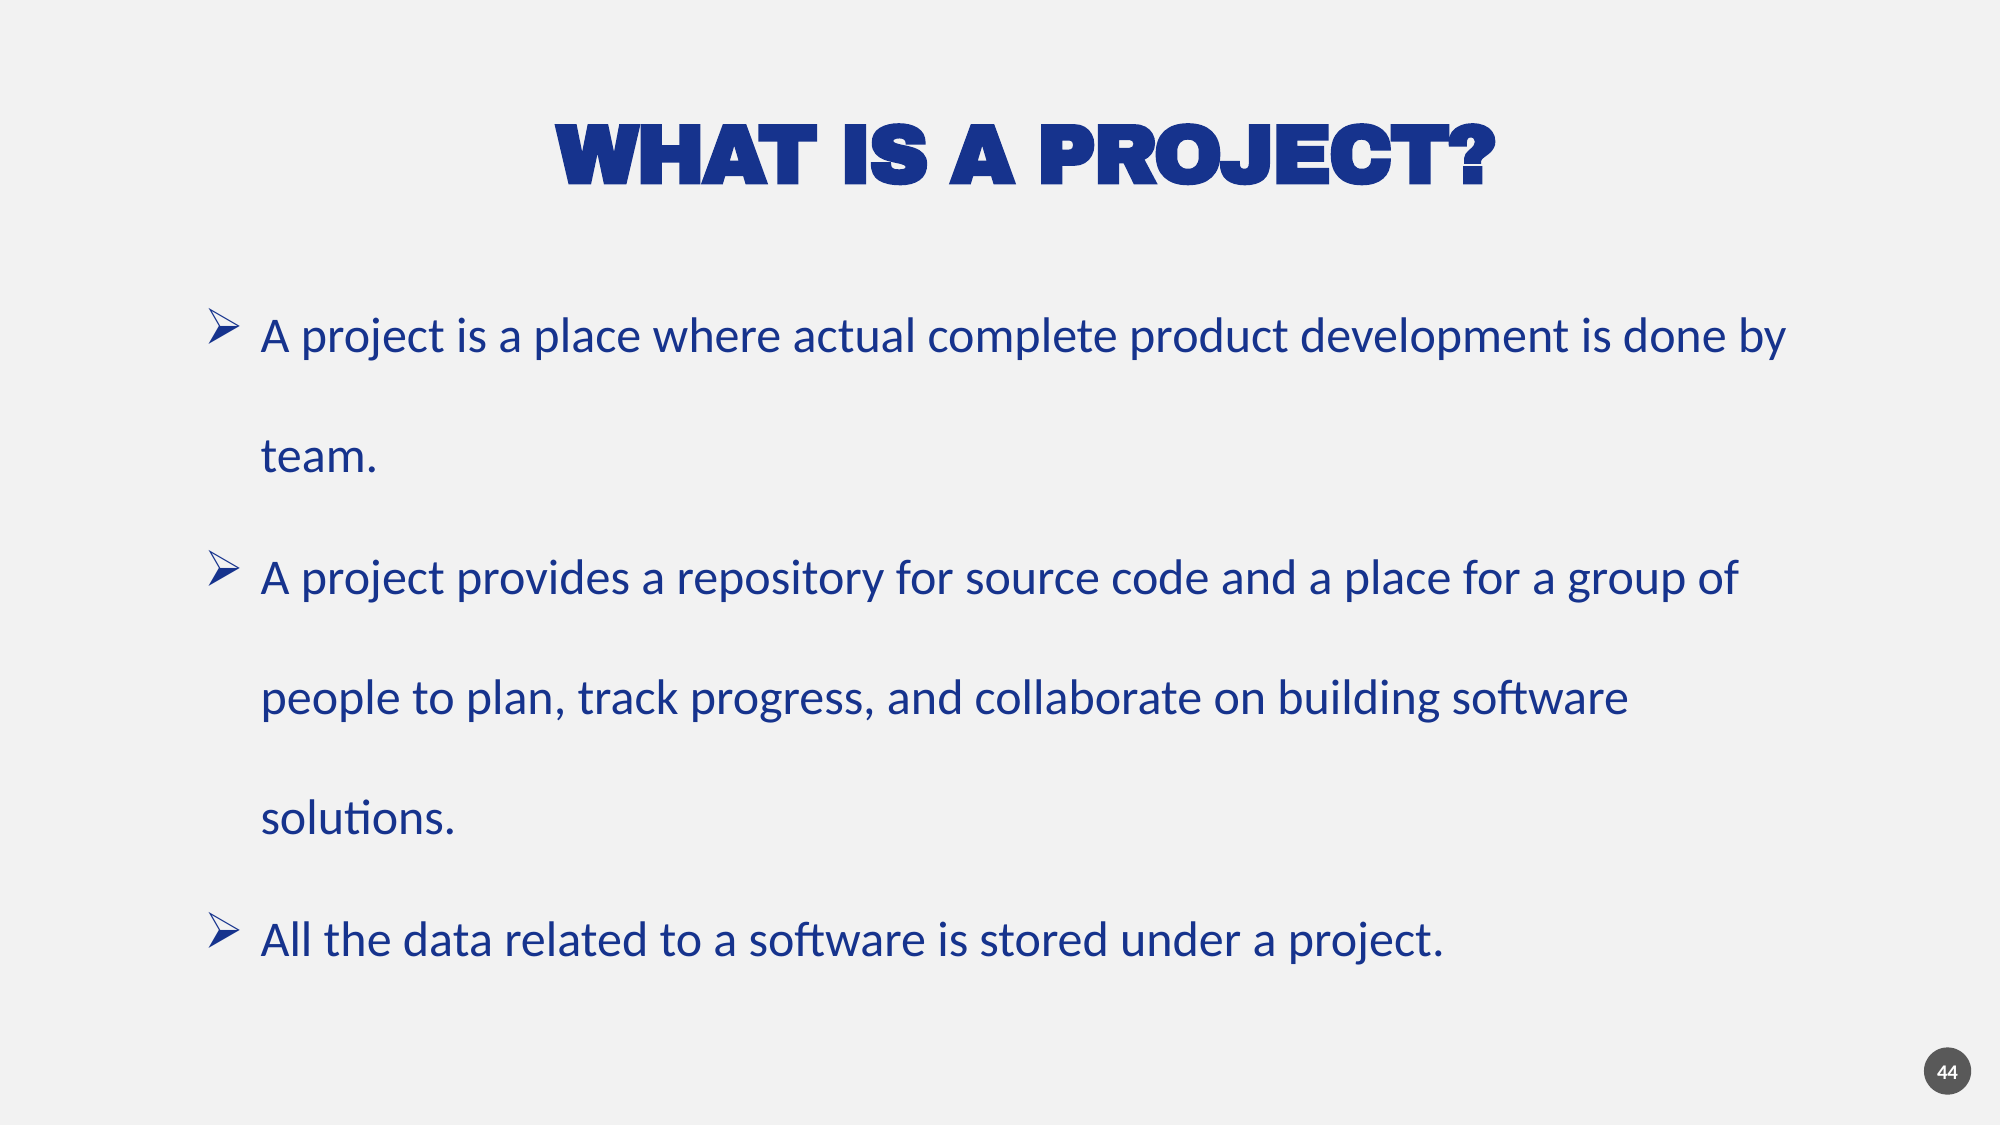

WHAT IS A PROJECT?
A project is a place where actual complete product development is done by team.
A project provides a repository for source code and a place for a group of people to plan, track progress, and collaborate on building software solutions.
All the data related to a software is stored under a project.
44